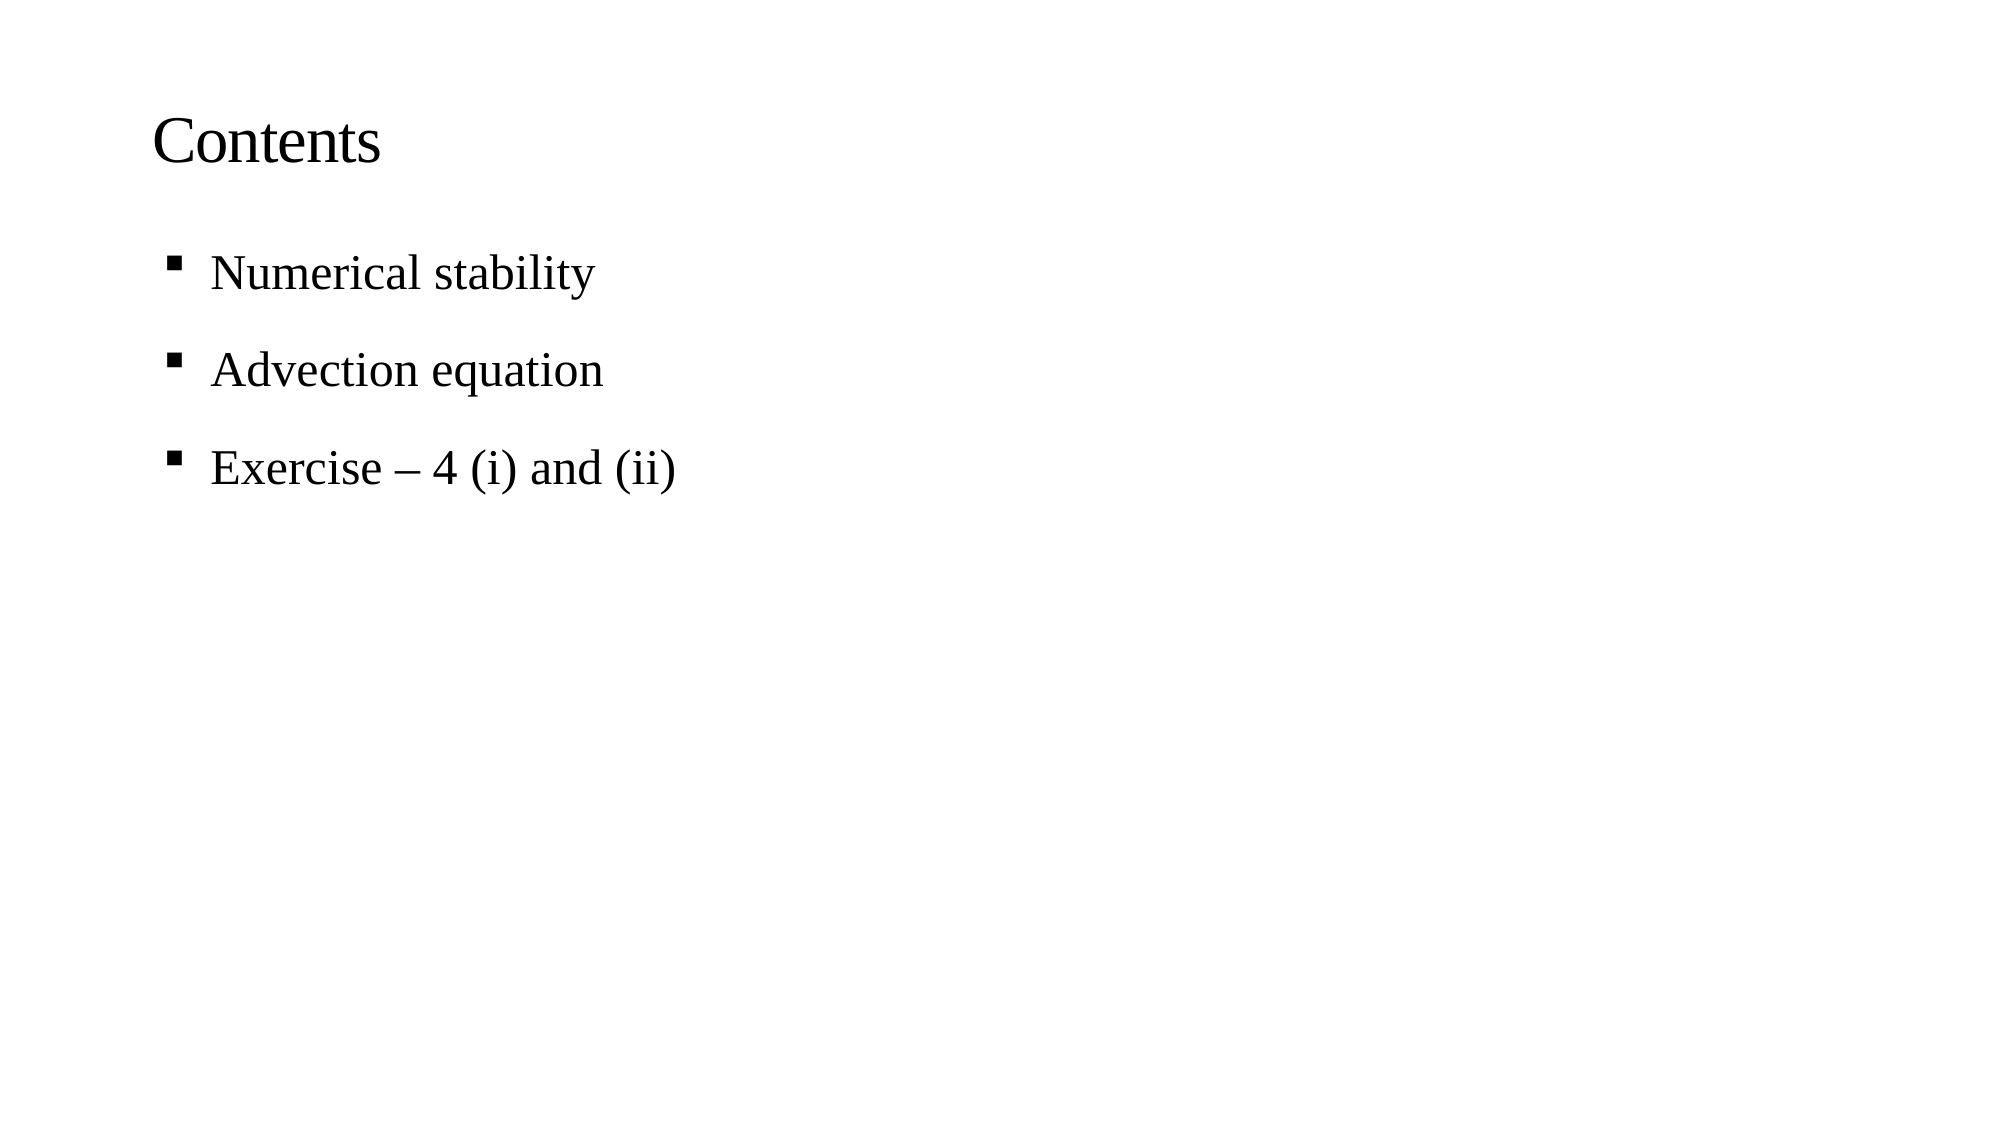

Contents
Numerical stability
Advection equation
Exercise – 4 (i) and (ii)